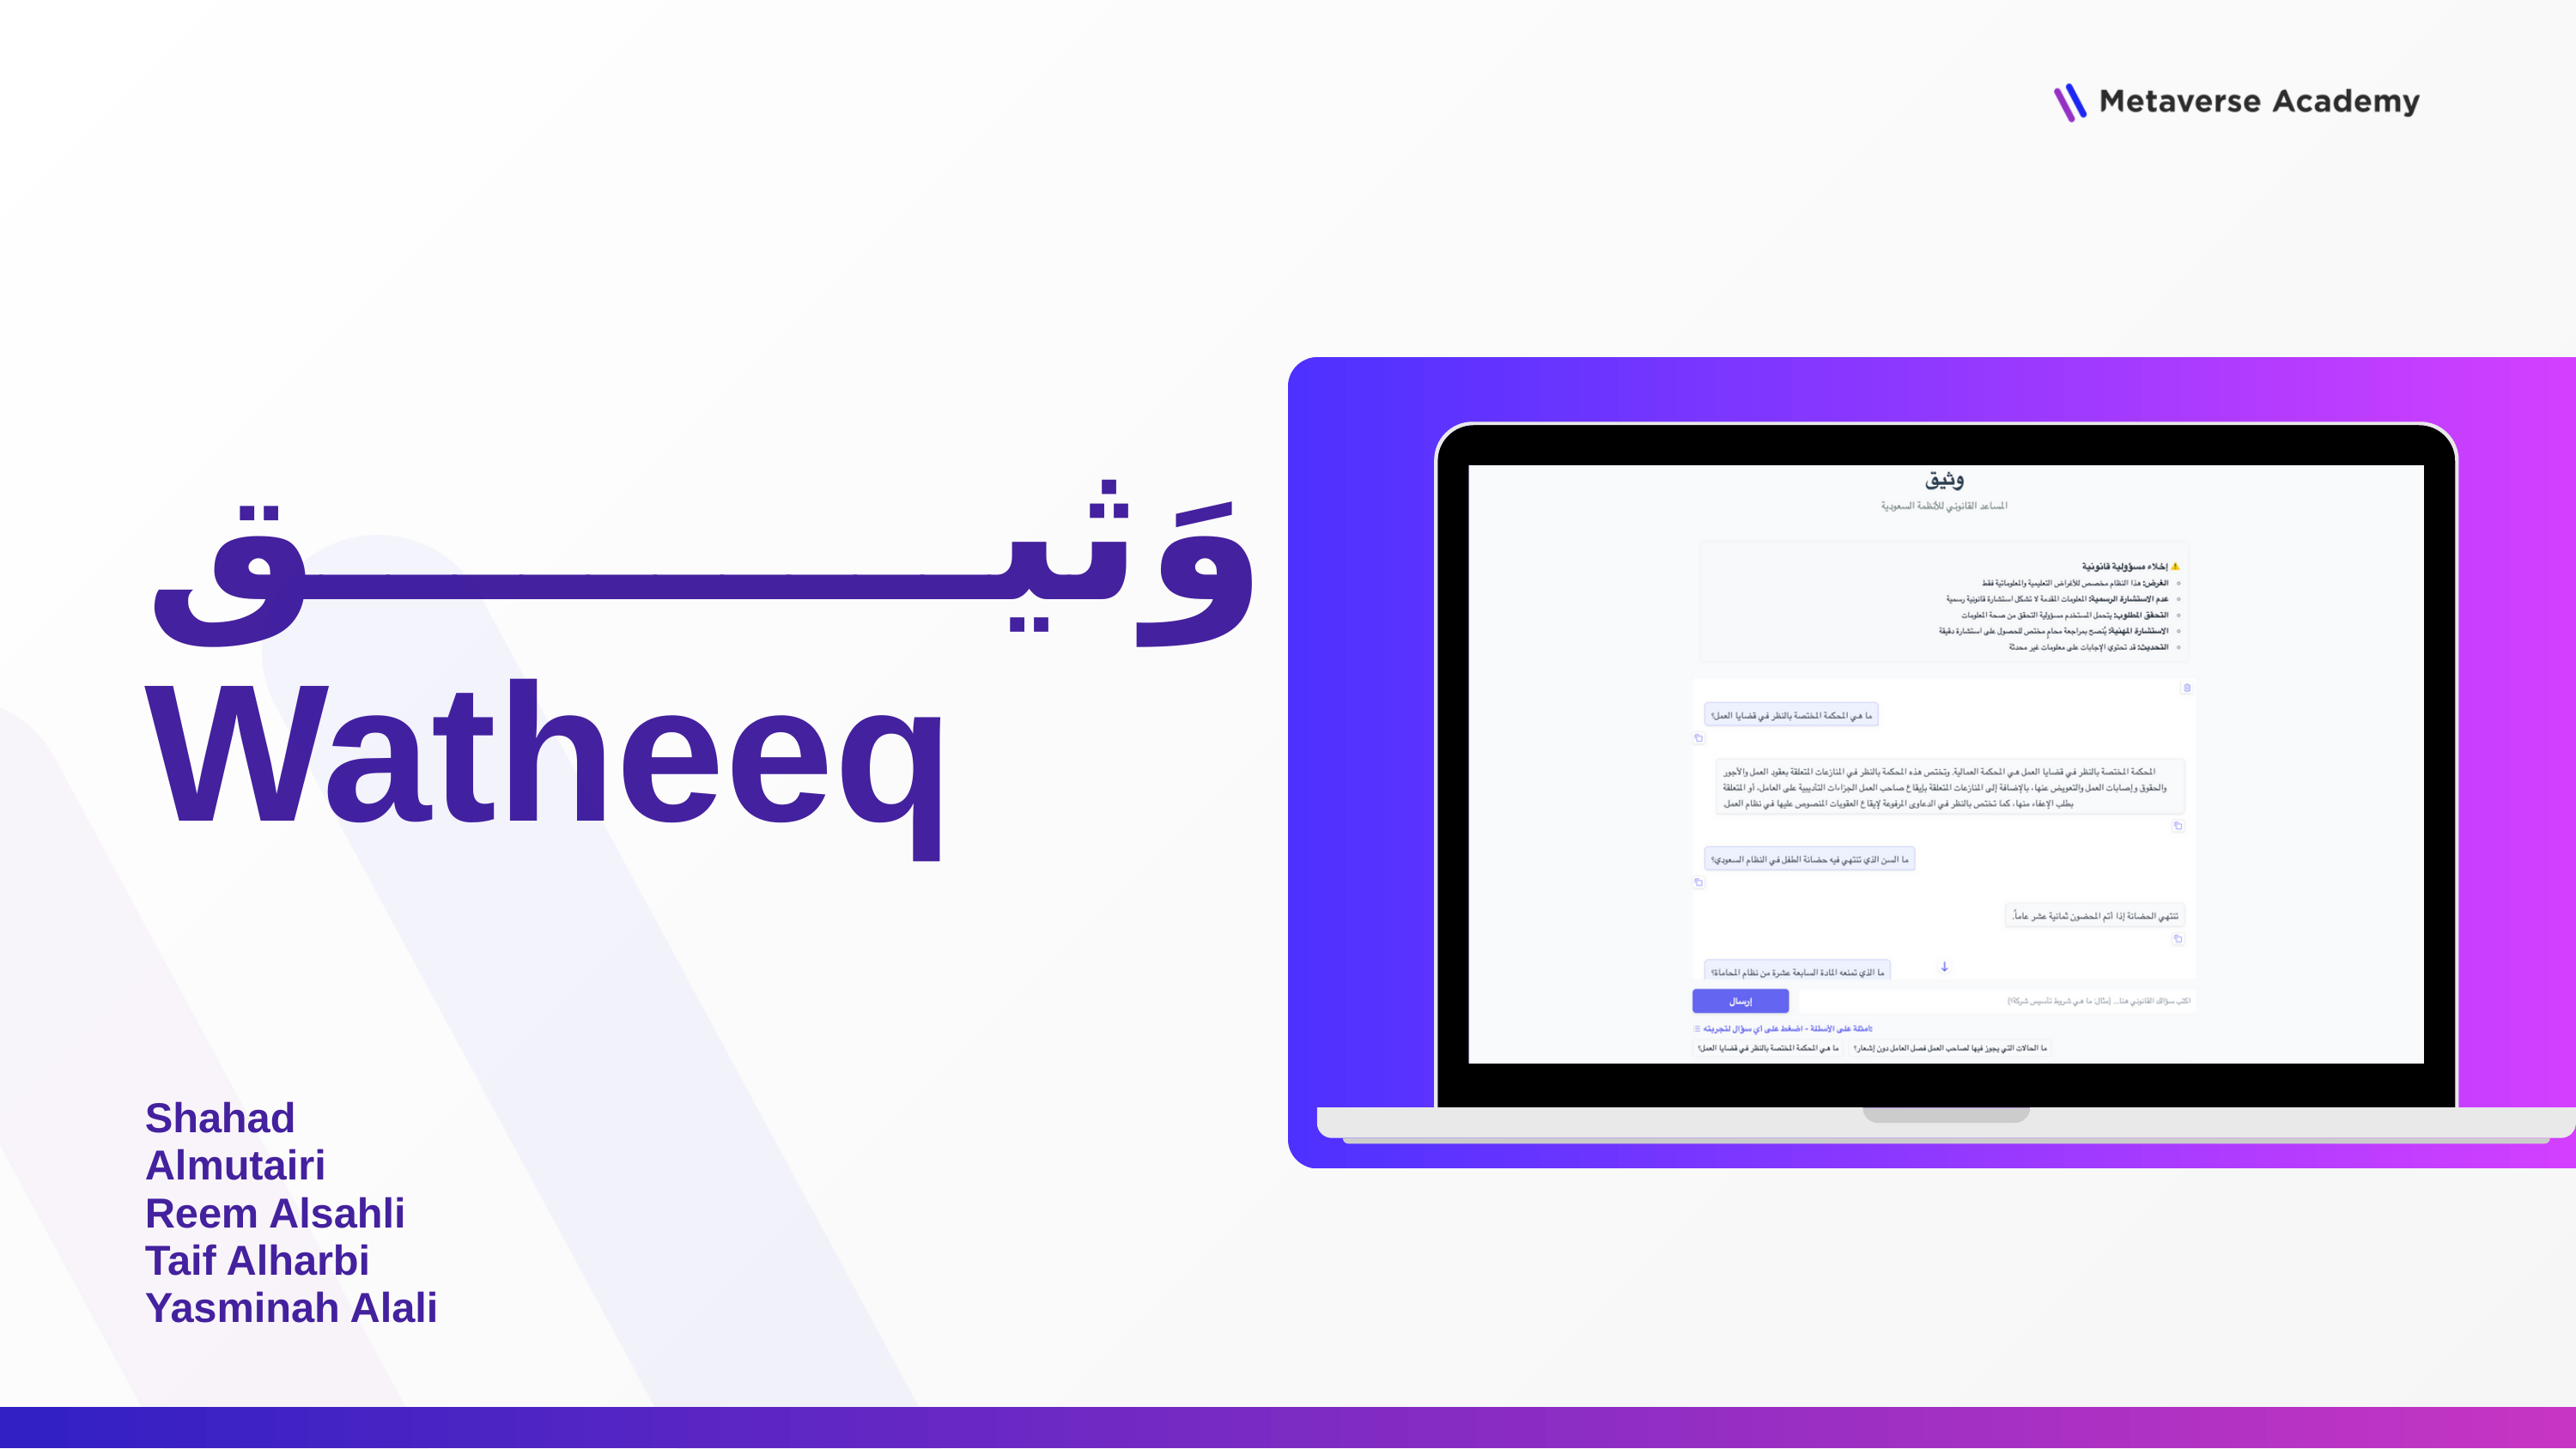

وَثيــــــــــق
Watheeq

Shahad Almutairi
Reem Alsahli
Taif Alharbi
Yasminah Alali